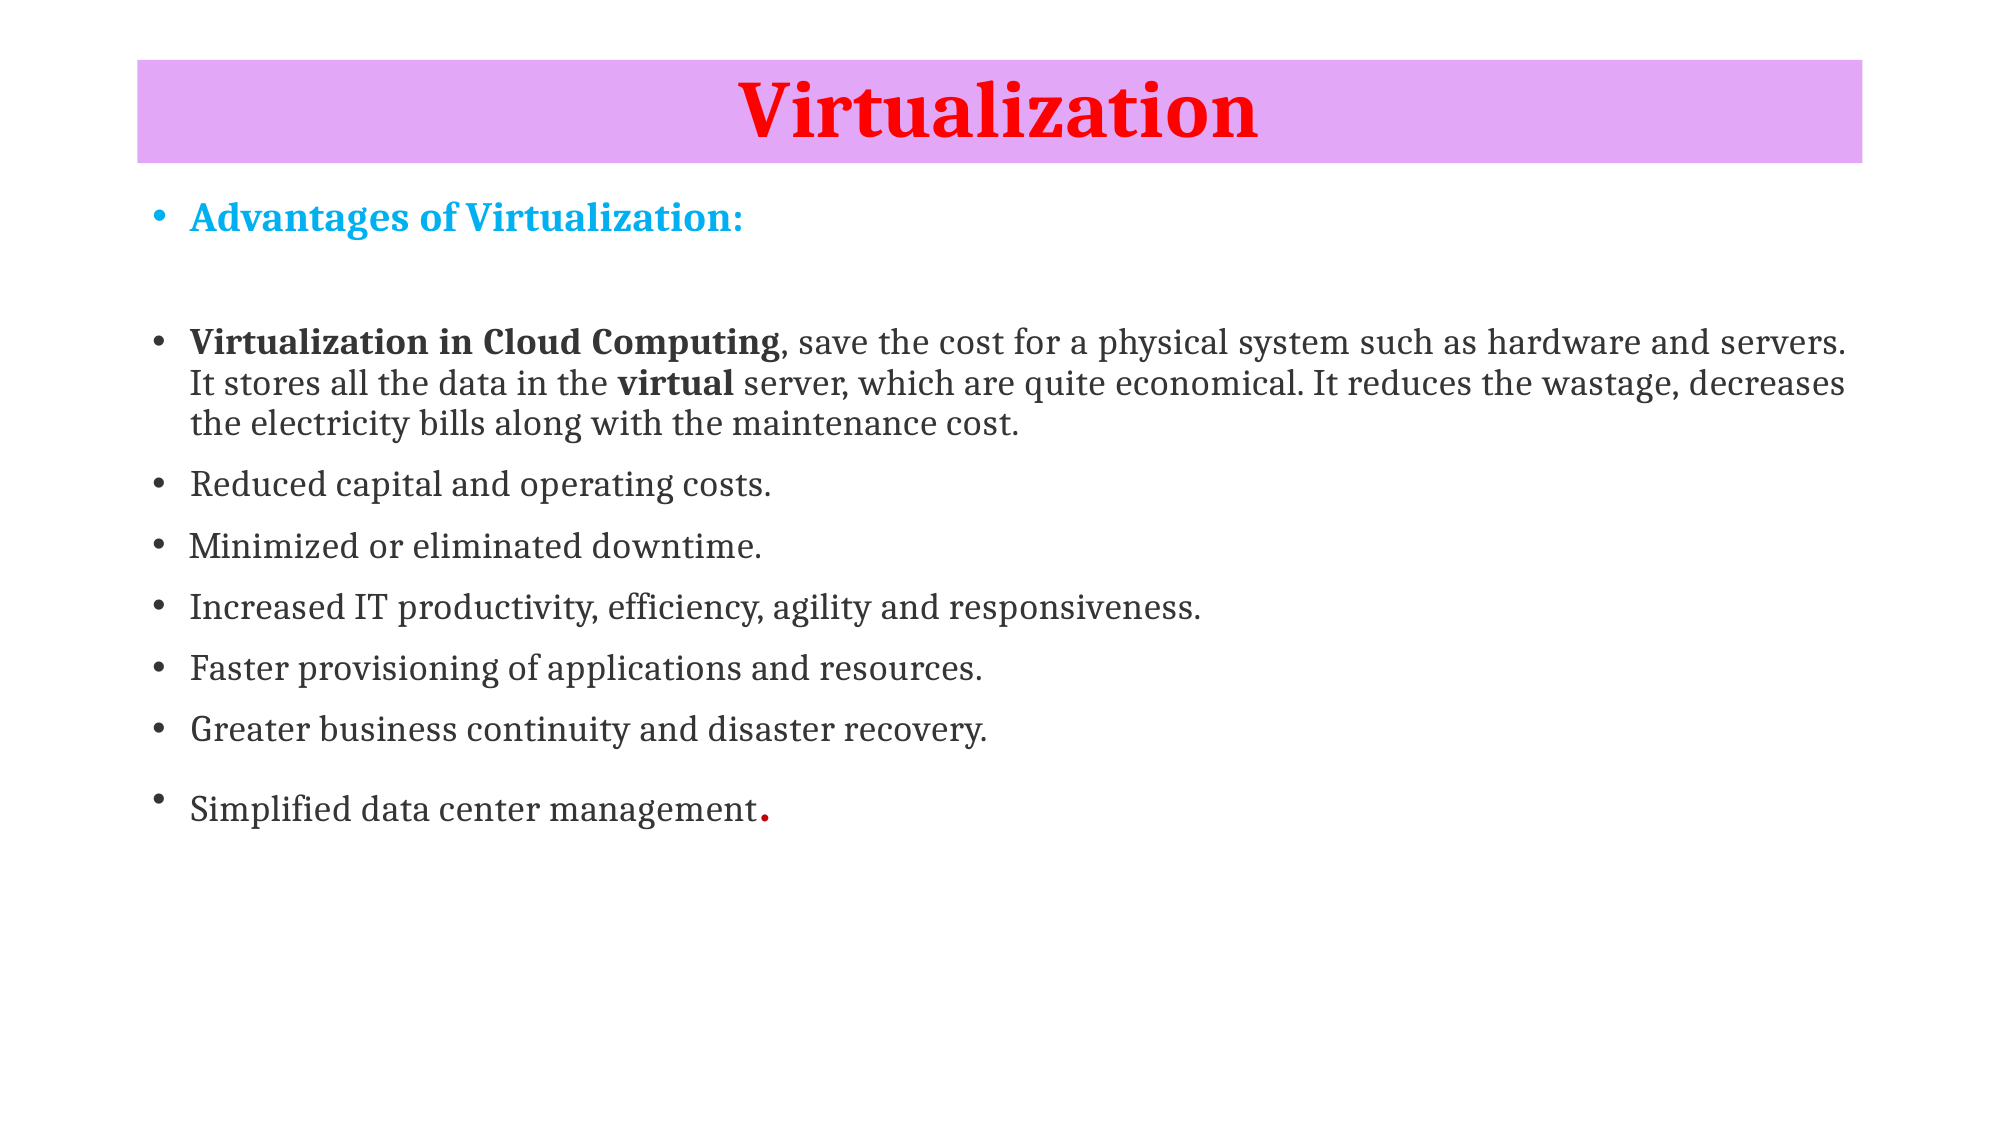

# Virtualization
Advantages of Virtualization:

Virtualization in Cloud Computing, save the cost for a physical system such as hardware and servers. It stores all the data in the virtual server, which are quite economical. It reduces the wastage, decreases the electricity bills along with the maintenance cost.
Reduced capital and operating costs.
Minimized or eliminated downtime.
Increased IT productivity, efficiency, agility and responsiveness.
Faster provisioning of applications and resources.
Greater business continuity and disaster recovery.
Simplified data center management.